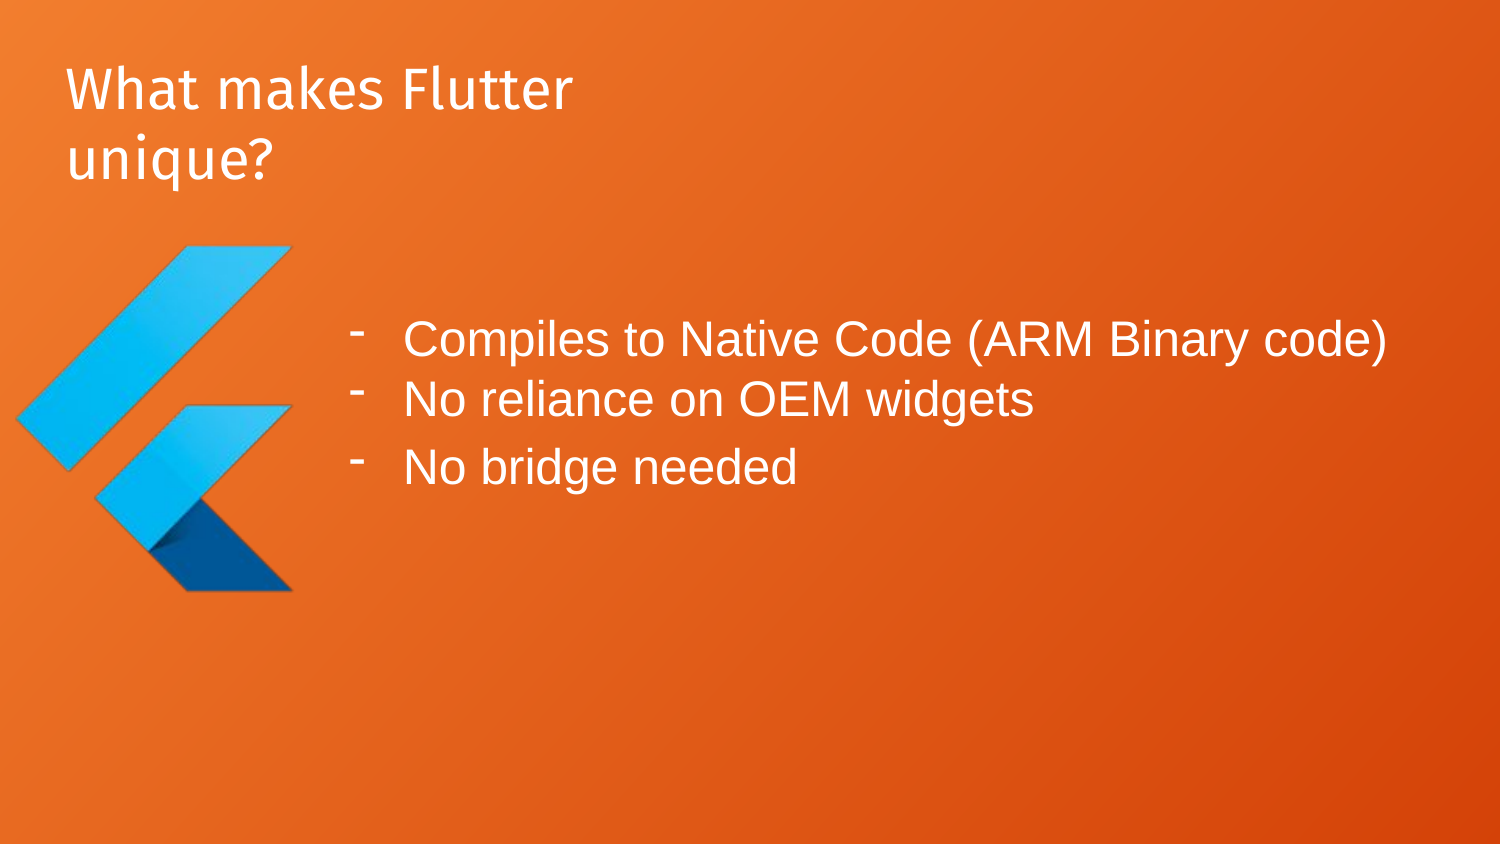

# What makes Flutter unique?

Compiles to Native Code (ARM Binary code)
No reliance on OEM widgets
No bridge needed